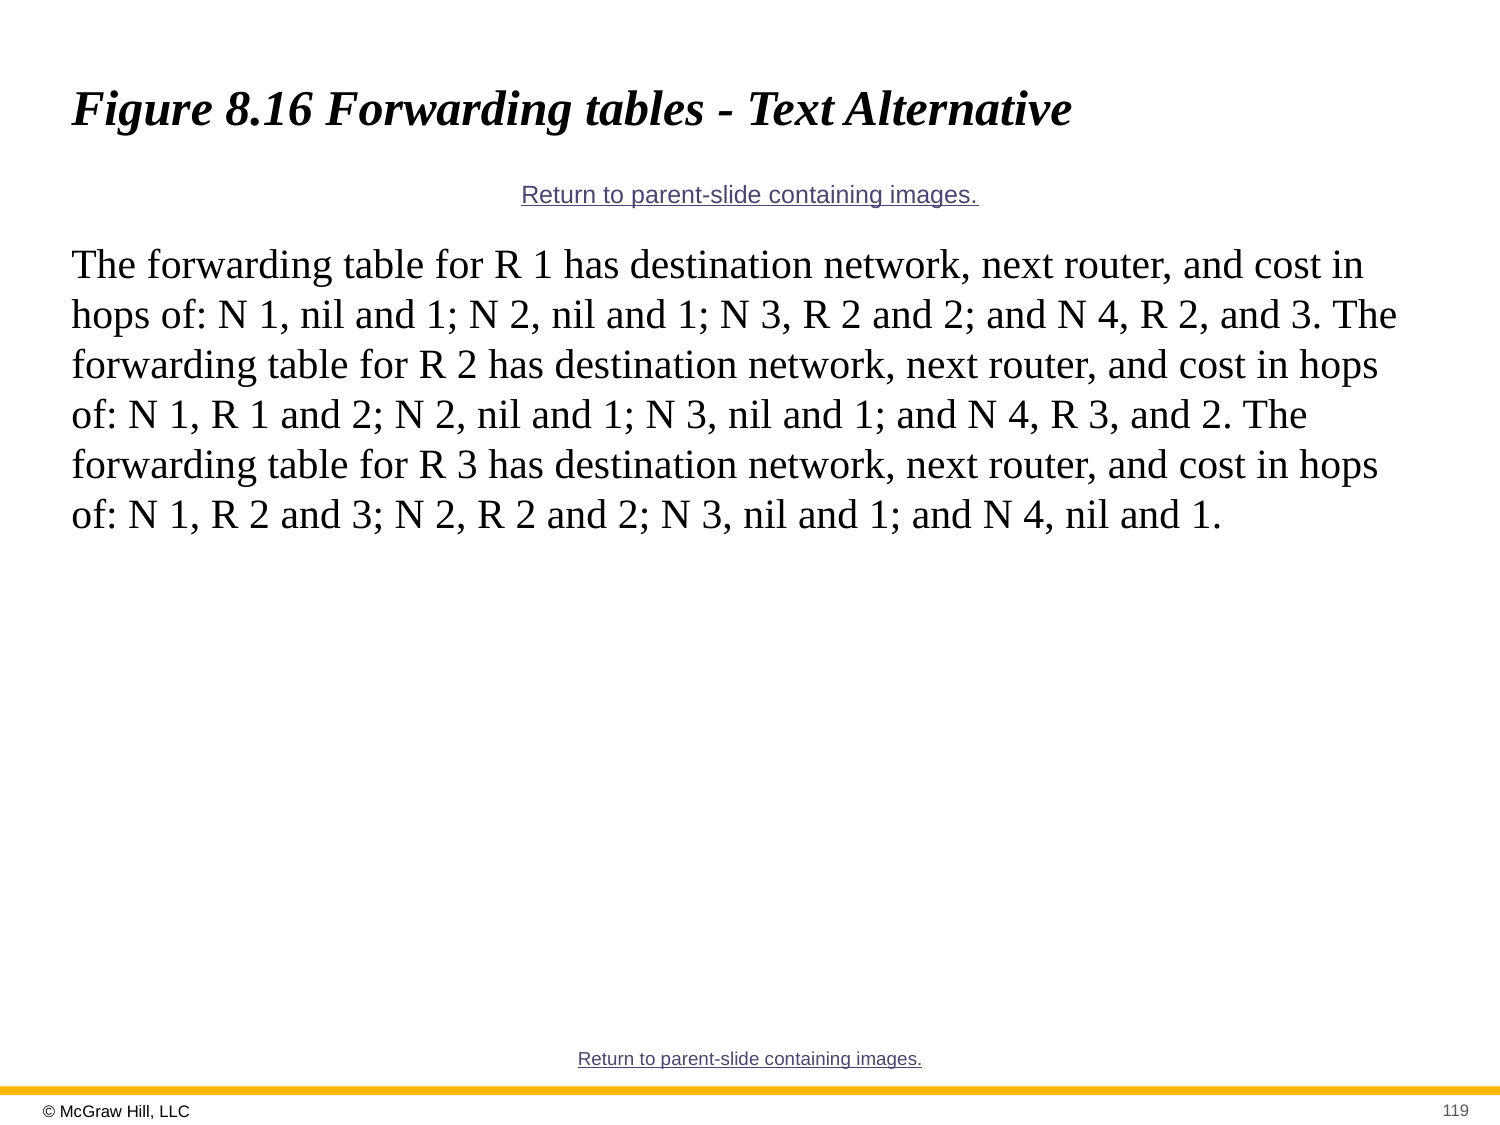

# Figure 8.16 Forwarding tables - Text Alternative
Return to parent-slide containing images.
The forwarding table for R 1 has destination network, next router, and cost in hops of: N 1, nil and 1; N 2, nil and 1; N 3, R 2 and 2; and N 4, R 2, and 3. The forwarding table for R 2 has destination network, next router, and cost in hops of: N 1, R 1 and 2; N 2, nil and 1; N 3, nil and 1; and N 4, R 3, and 2. The forwarding table for R 3 has destination network, next router, and cost in hops of: N 1, R 2 and 3; N 2, R 2 and 2; N 3, nil and 1; and N 4, nil and 1.
Return to parent-slide containing images.
119